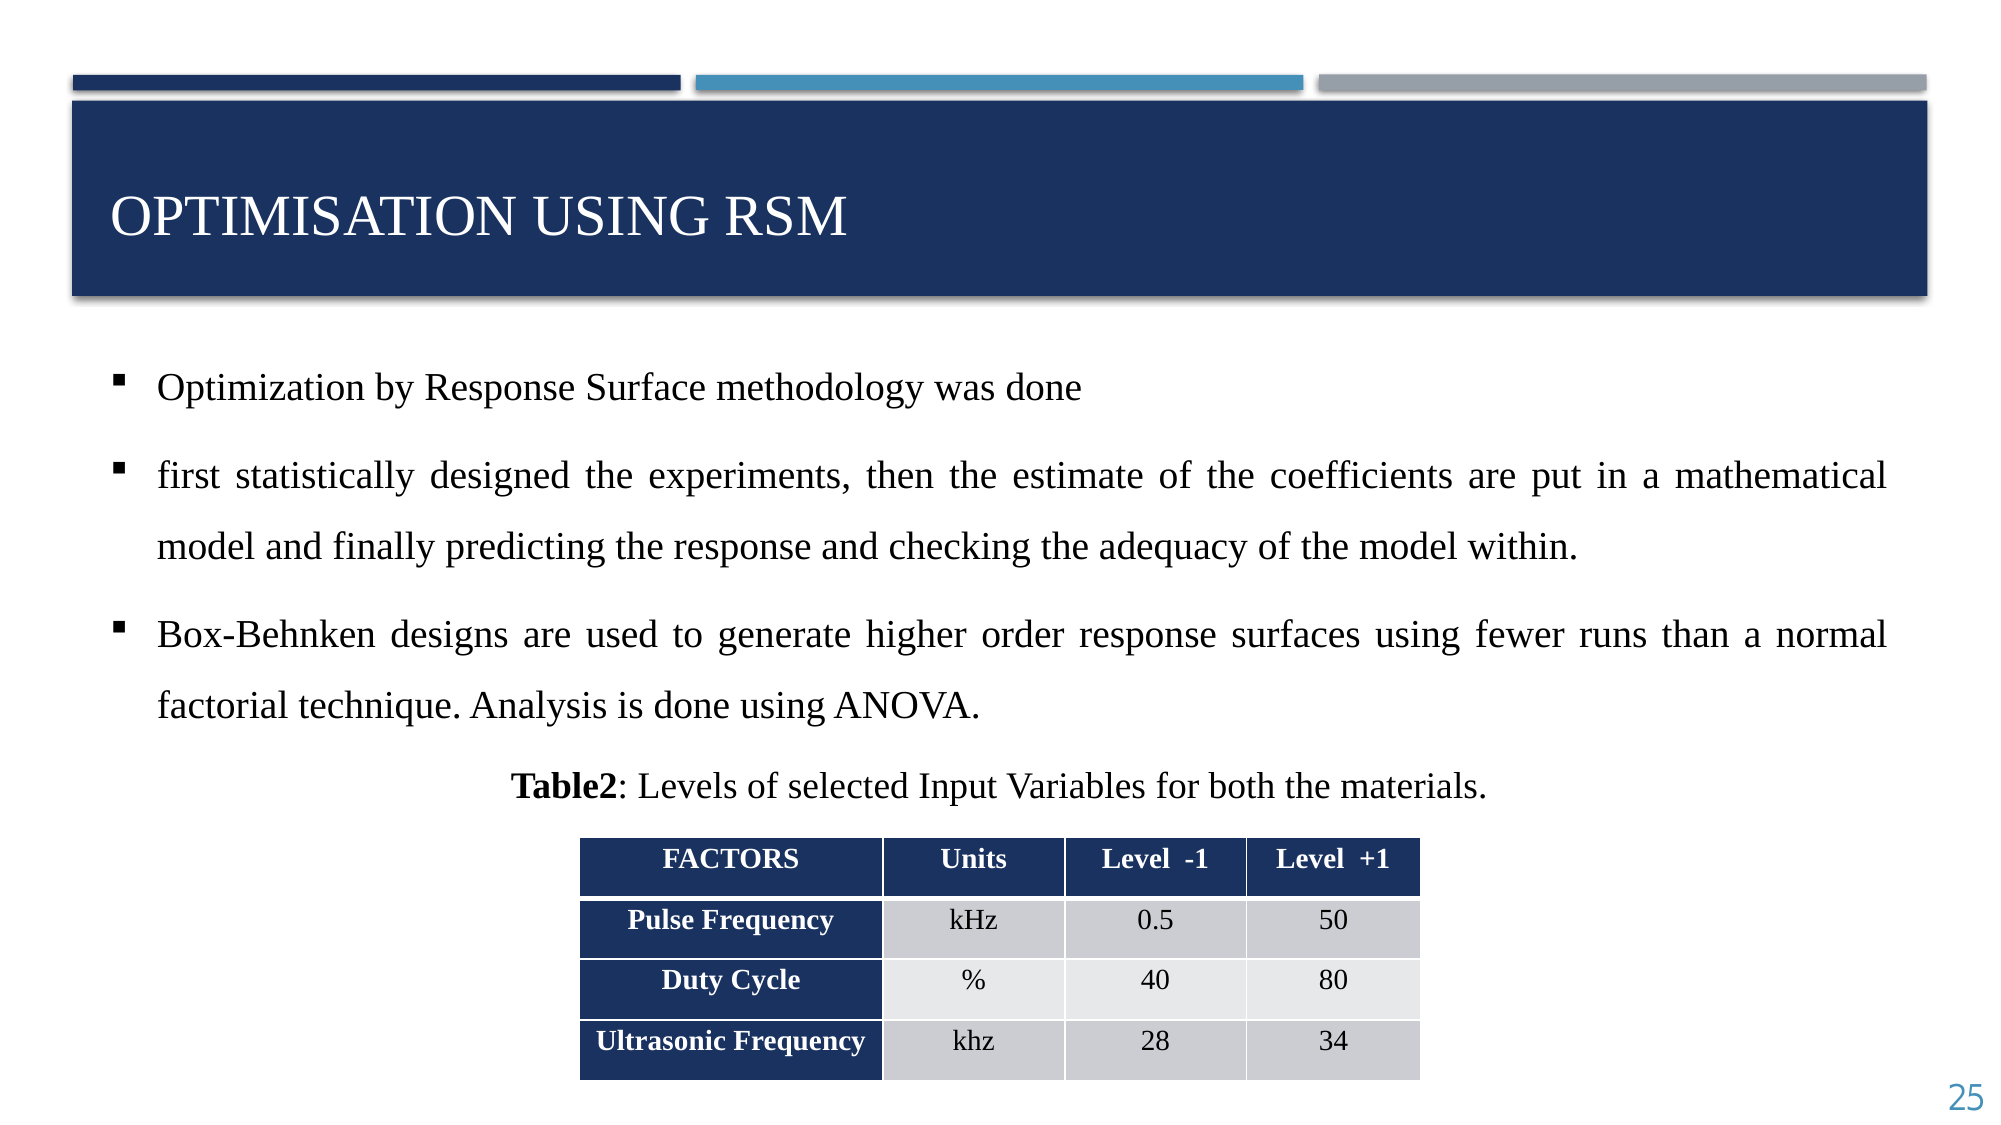

# Optimisation using RSM
Optimization by Response Surface methodology was done
first statistically designed the experiments, then the estimate of the coefficients are put in a mathematical model and finally predicting the response and checking the adequacy of the model within.
Box-Behnken designs are used to generate higher order response surfaces using fewer runs than a normal factorial technique. Analysis is done using ANOVA.
Table2: Levels of selected Input Variables for both the materials.
| FACTORS | Units | Level -1 | Level +1 |
| --- | --- | --- | --- |
| Pulse Frequency | kHz | 0.5 | 50 |
| Duty Cycle | % | 40 | 80 |
| Ultrasonic Frequency | khz | 28 | 34 |
25